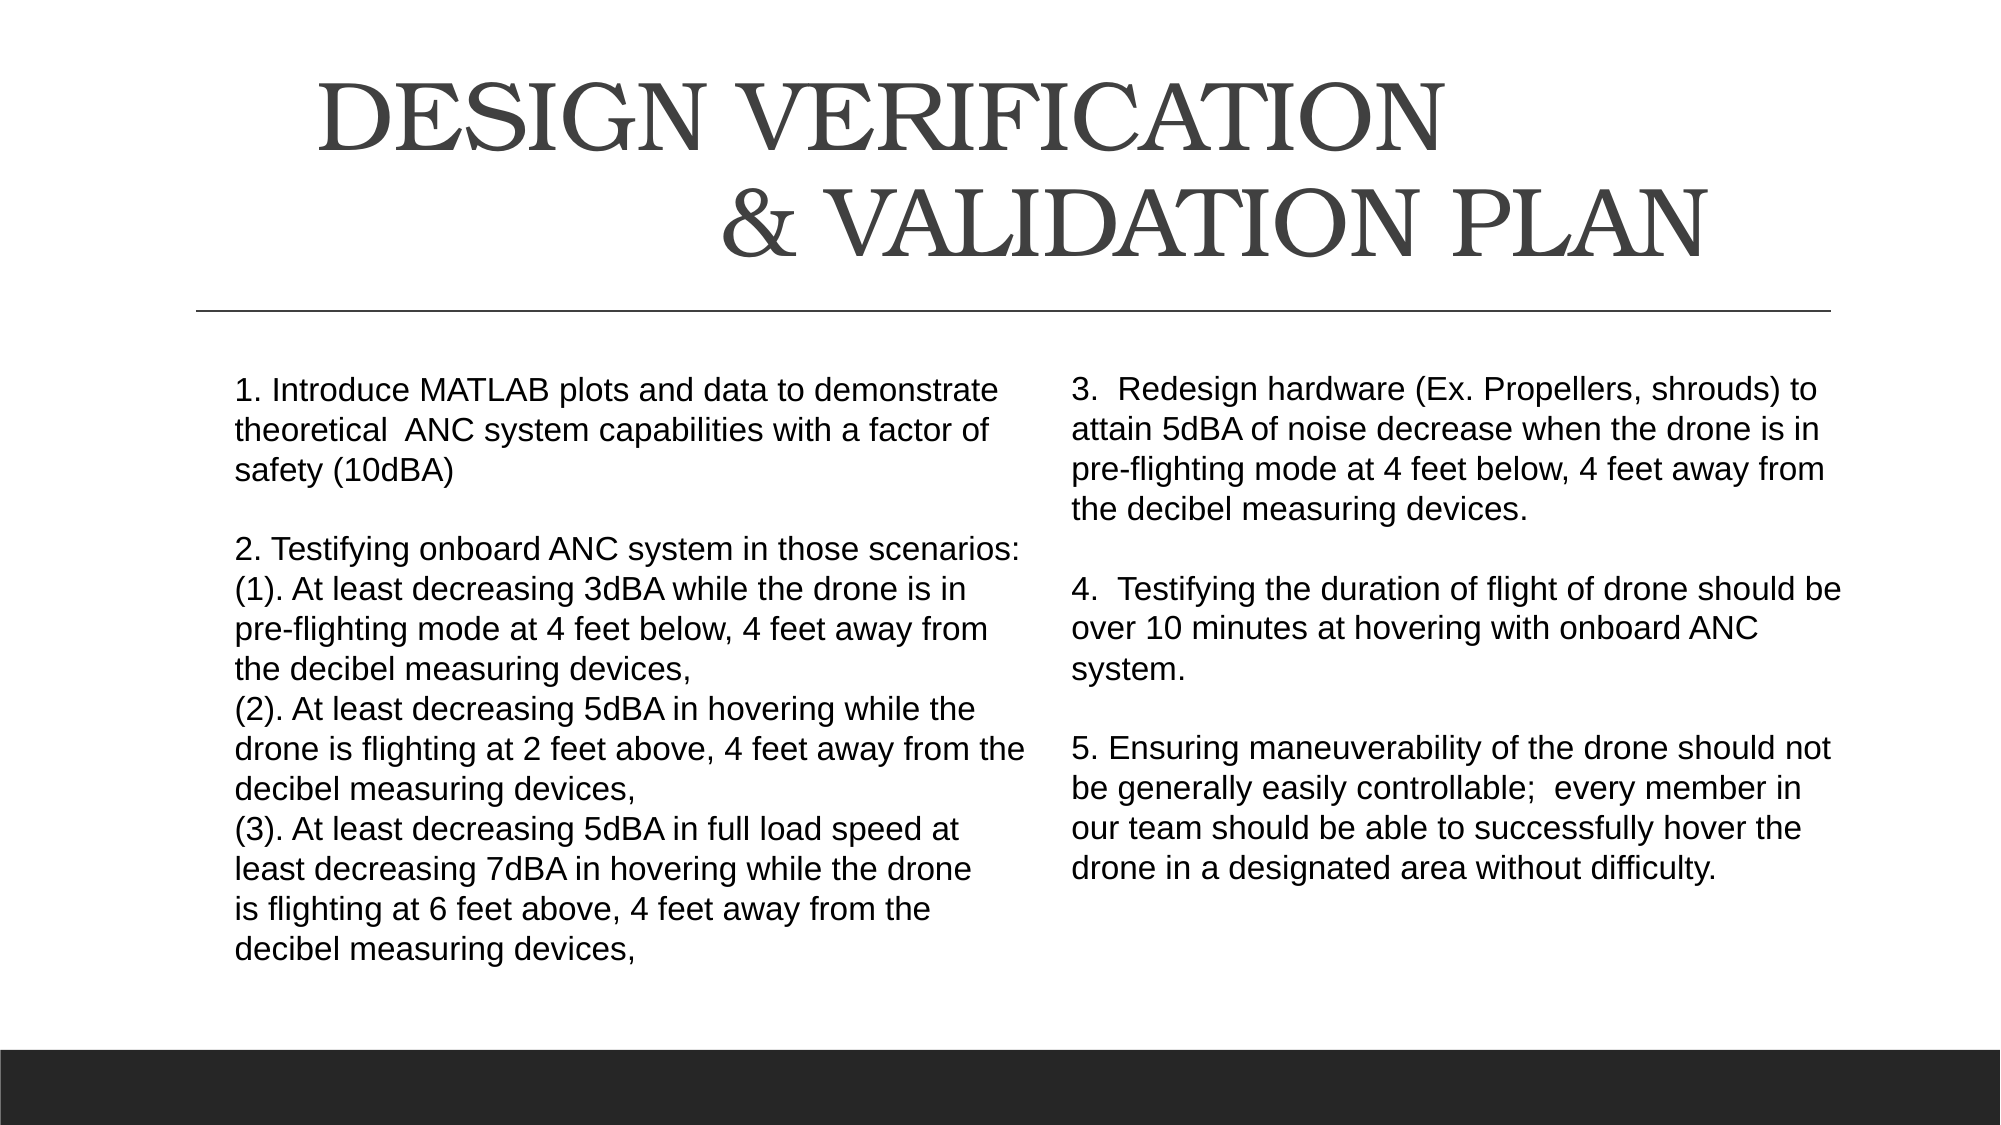

# DESIGN VERIFICATION 					& VALIDATION PLAN
3.  Redesign hardware (Ex. Propellers, shrouds) to attain 5dBA of noise decrease when the drone is in pre-flighting mode at 4 feet below, 4 feet away from the decibel measuring devices.

4.  Testifying the duration of flight of drone should be over 10 minutes at hovering with onboard ANC system.

5. Ensuring maneuverability of the drone should not be generally easily controllable;  every member in our team should be able to successfully hover the drone in a designated area without difficulty.
1. Introduce MATLAB plots and data to demonstrate theoretical  ANC system capabilities with a factor of safety (10dBA)

2. Testifying onboard ANC system in those scenarios:
(1). At least decreasing 3dBA while the drone is in pre-flighting mode at 4 feet below, 4 feet away from the decibel measuring devices,
(2). At least decreasing 5dBA in hovering while the drone is flighting at 2 feet above, 4 feet away from the decibel measuring devices,
(3). At least decreasing 5dBA in full load speed at least decreasing 7dBA in hovering while the drone is flighting at 6 feet above, 4 feet away from the decibel measuring devices,